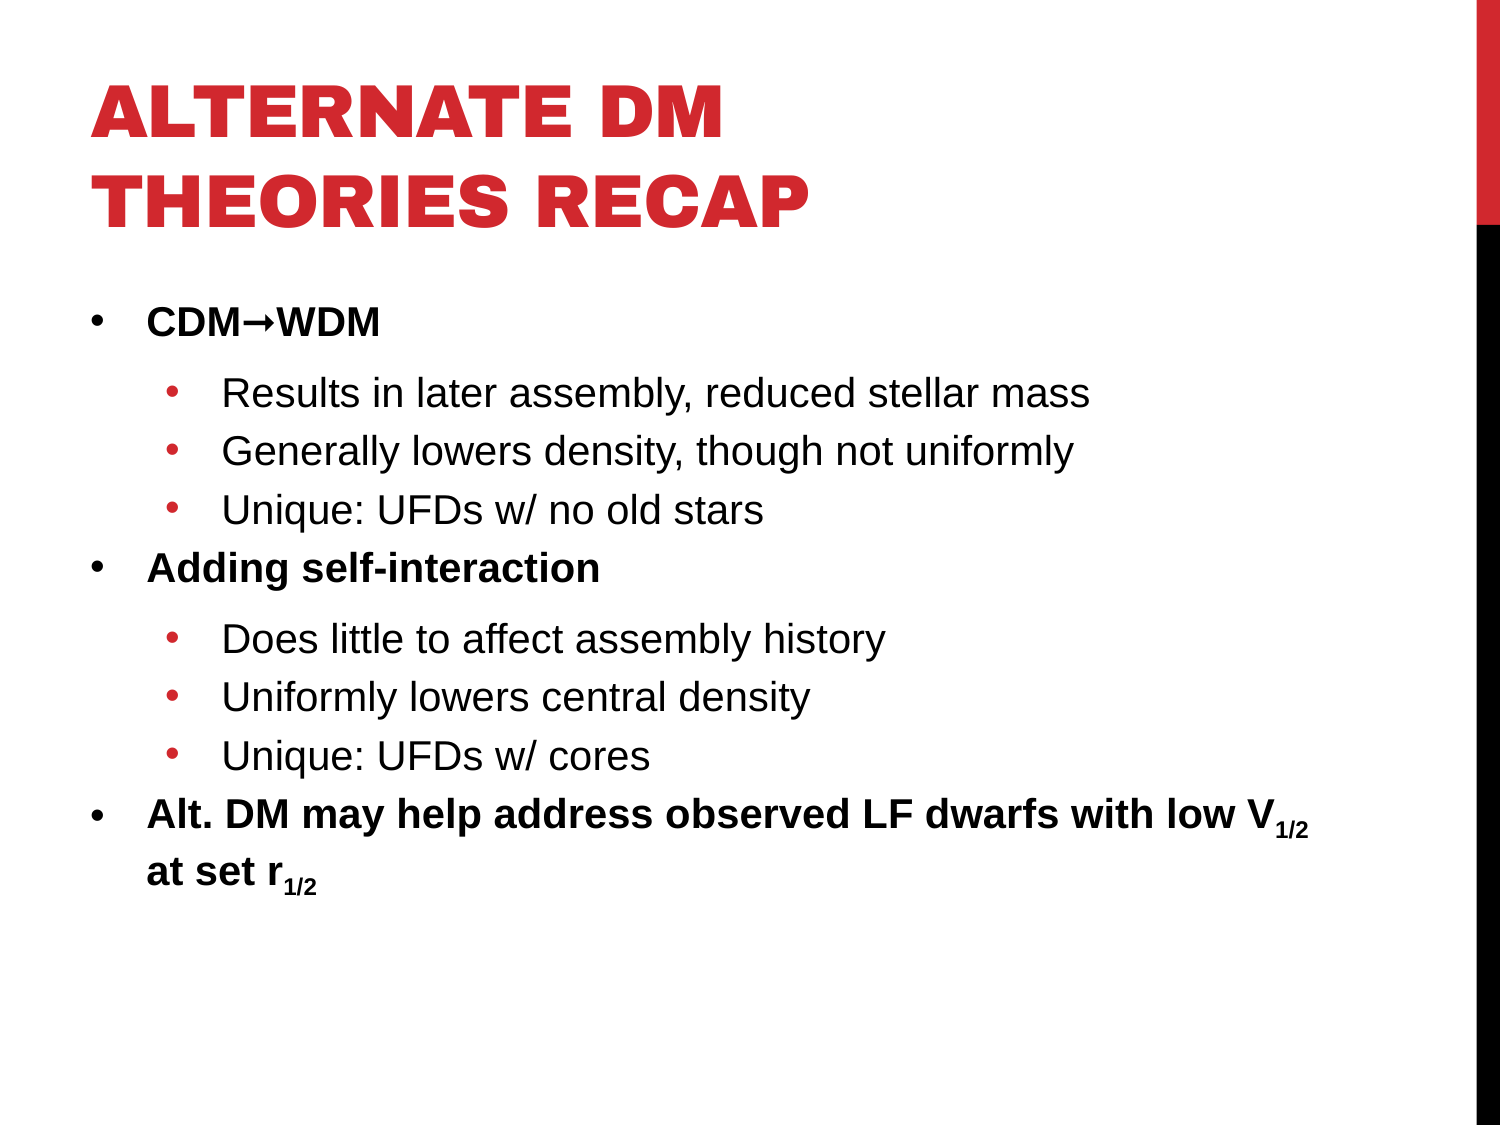

# Alternate DM theories Recap
CDM➞WDM
Results in later assembly, reduced stellar mass
Generally lowers density, though not uniformly
Unique: UFDs w/ no old stars
Adding self-interaction
Does little to affect assembly history
Uniformly lowers central density
Unique: UFDs w/ cores
Alt. DM may help address observed LF dwarfs with low V1/2 at set r1/2